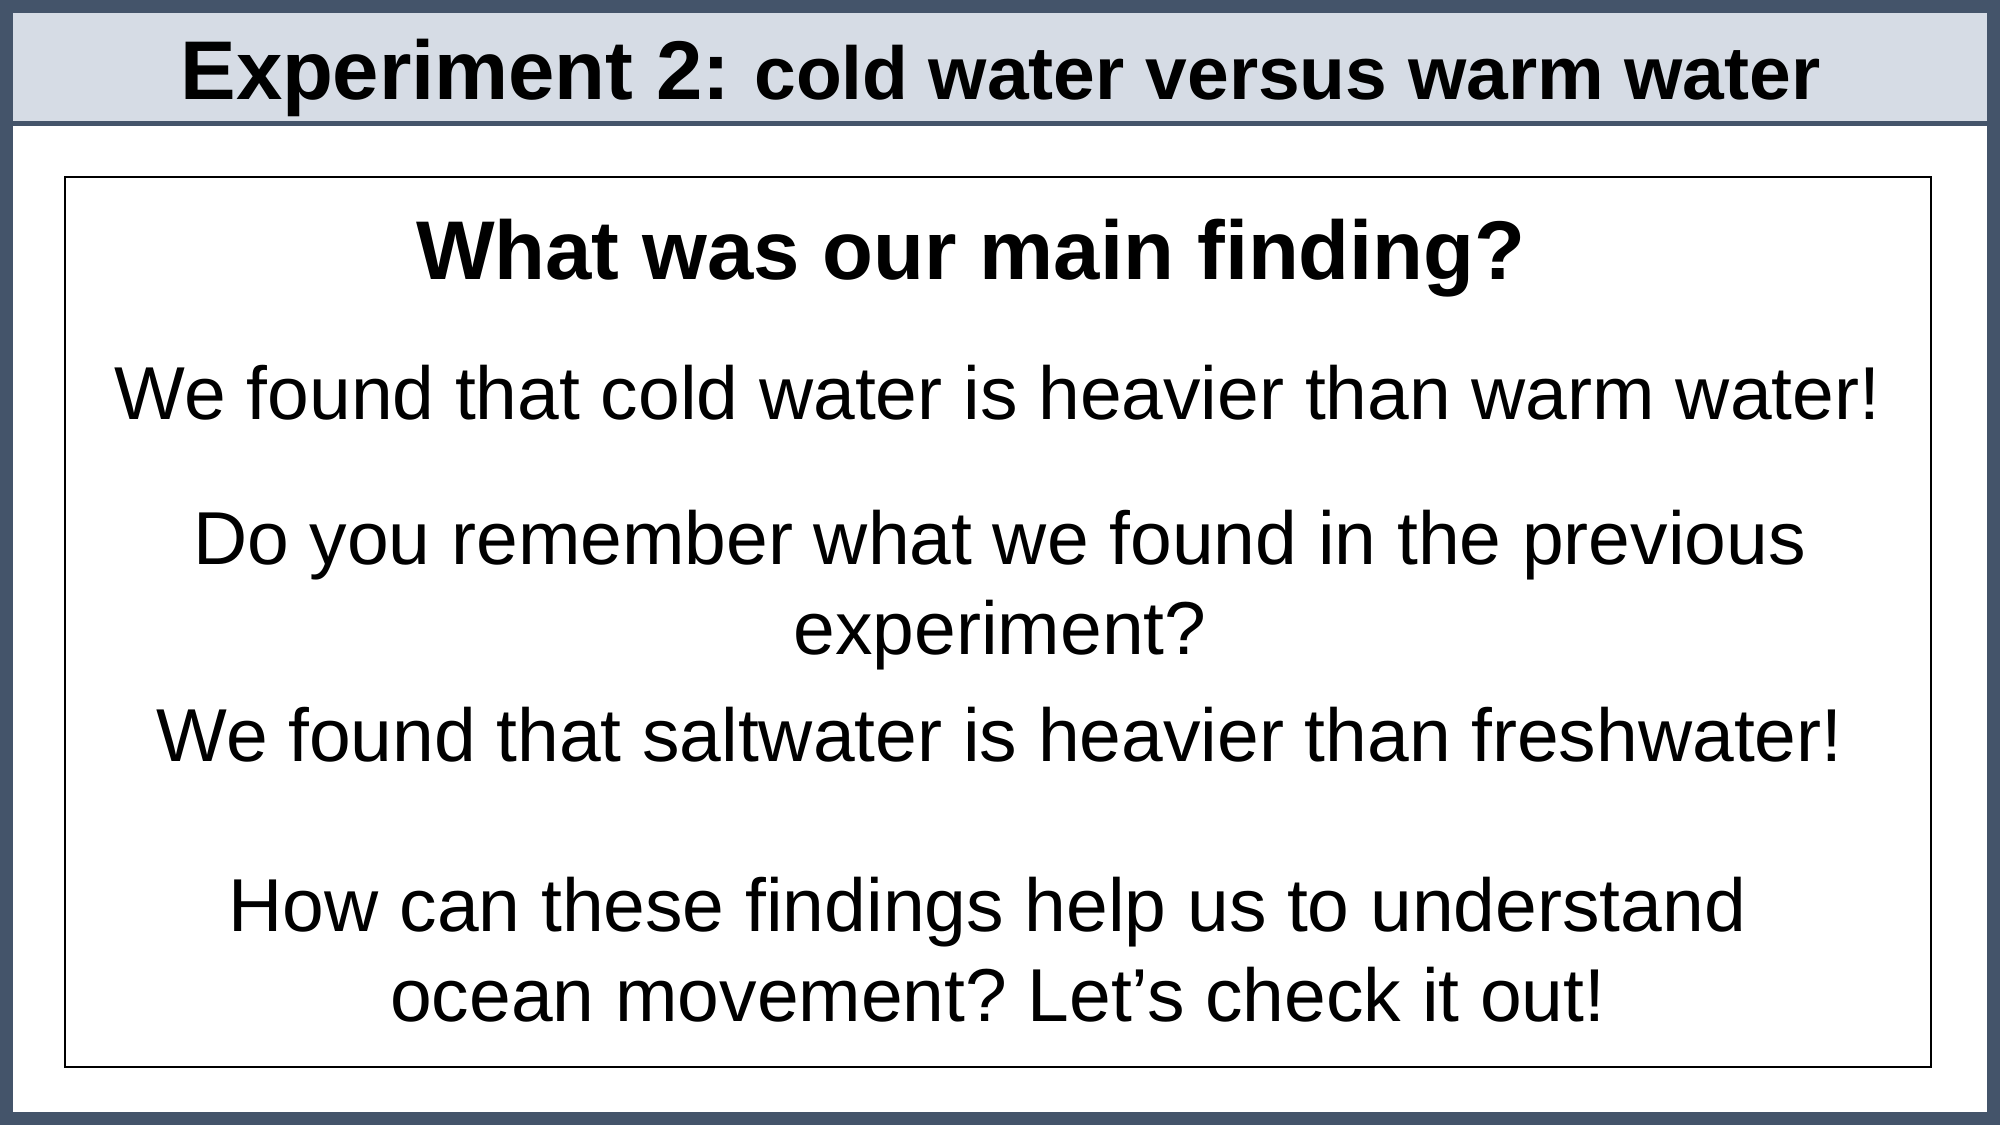

Experiment 2: cold water versus warm water

What was our main finding?

We found that cold water is heavier than warm water!

Do you remember what we found in the previous experiment?
We found that saltwater is heavier than freshwater!
How can these findings help us to understand
ocean movement? Let’s check it out!